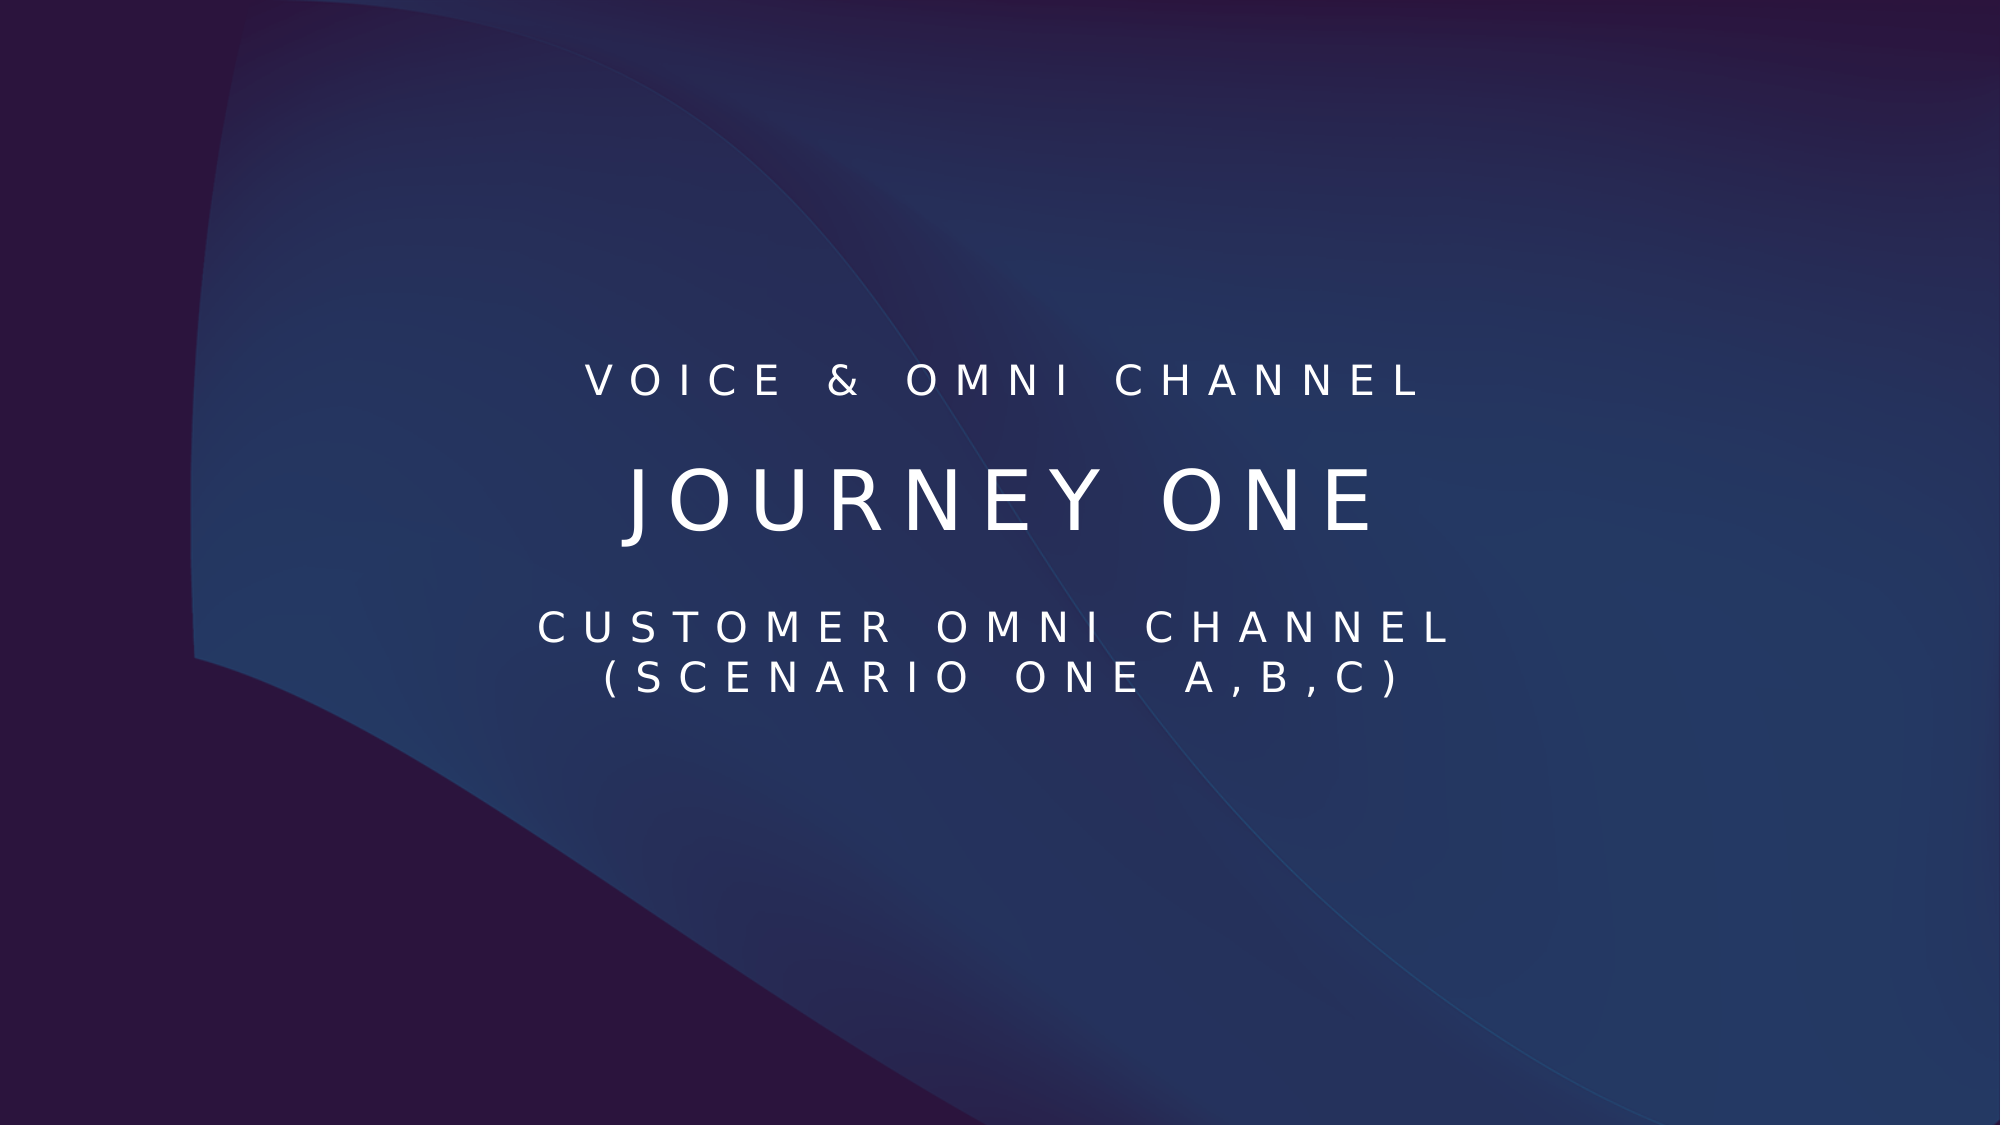

VOICE & OMNI CHANNEL
Journey one
Customer omni channel (Scenario ONE A,b,c)